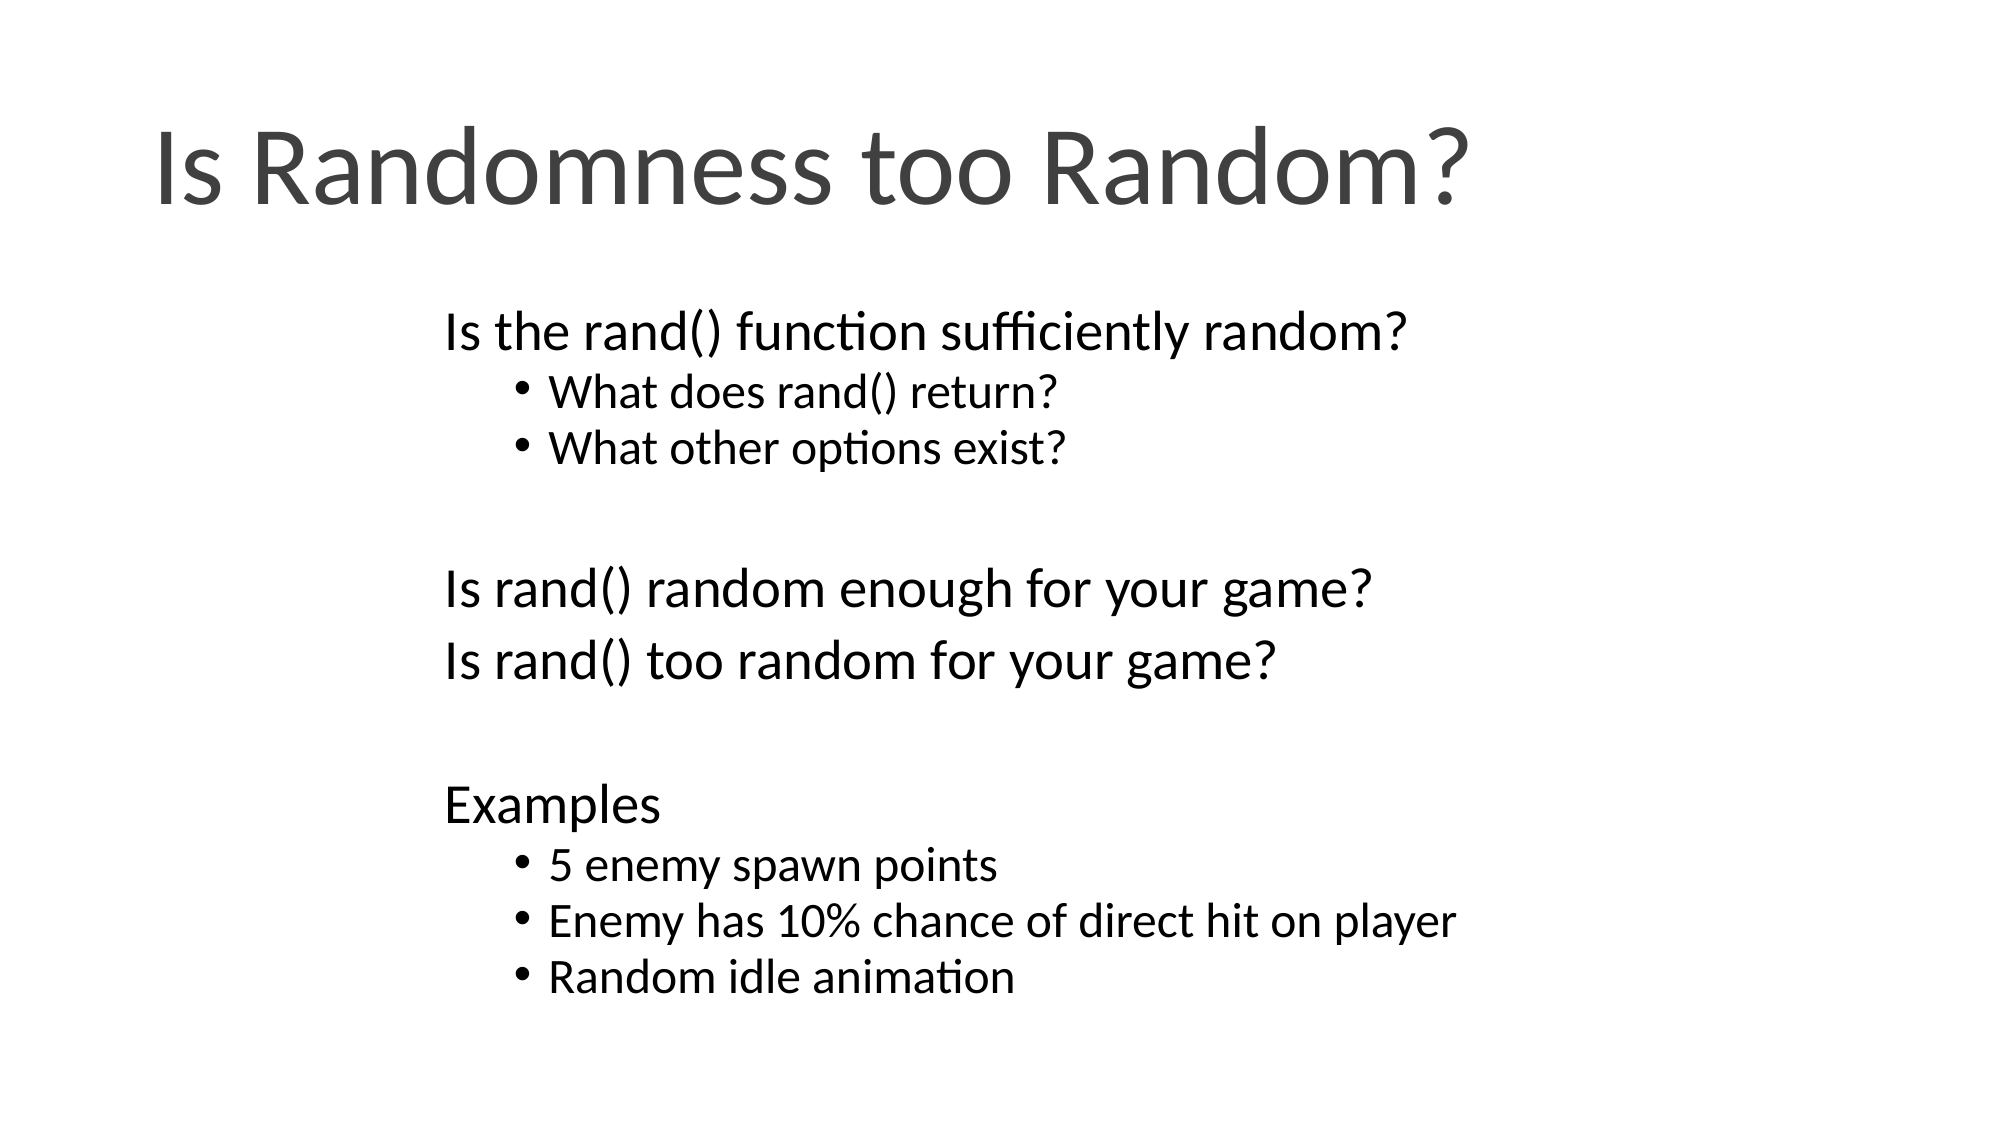

# Is Randomness too Random?
Is the rand() function sufficiently random?
What does rand() return?
What other options exist?

Is rand() random enough for your game?
Is rand() too random for your game?

Examples
5 enemy spawn points
Enemy has 10% chance of direct hit on player
Random idle animation